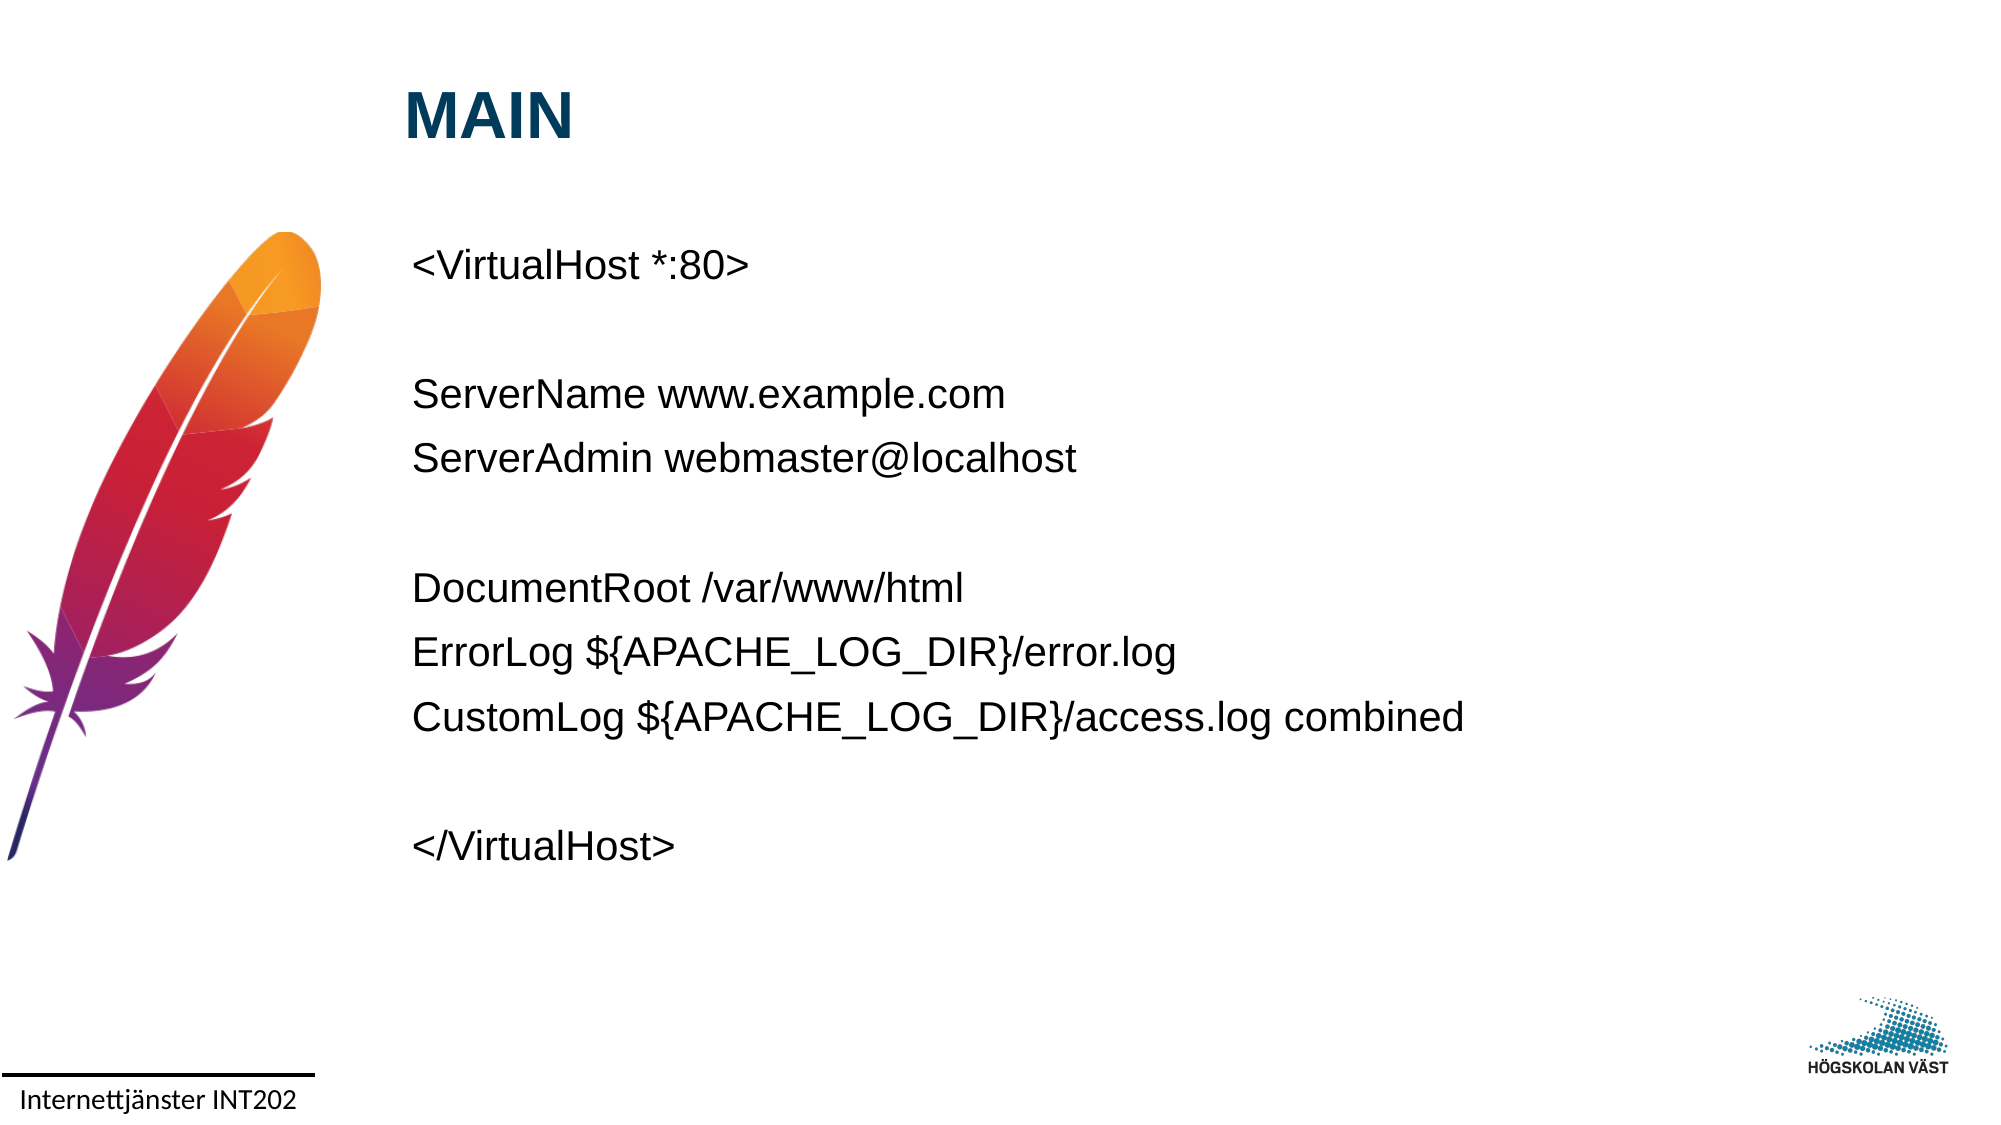

# MAIN
<VirtualHost *:80>

ServerName www.example.com
ServerAdmin webmaster@localhost

DocumentRoot /var/www/html
ErrorLog ${APACHE_LOG_DIR}/error.log
CustomLog ${APACHE_LOG_DIR}/access.log combined

</VirtualHost>